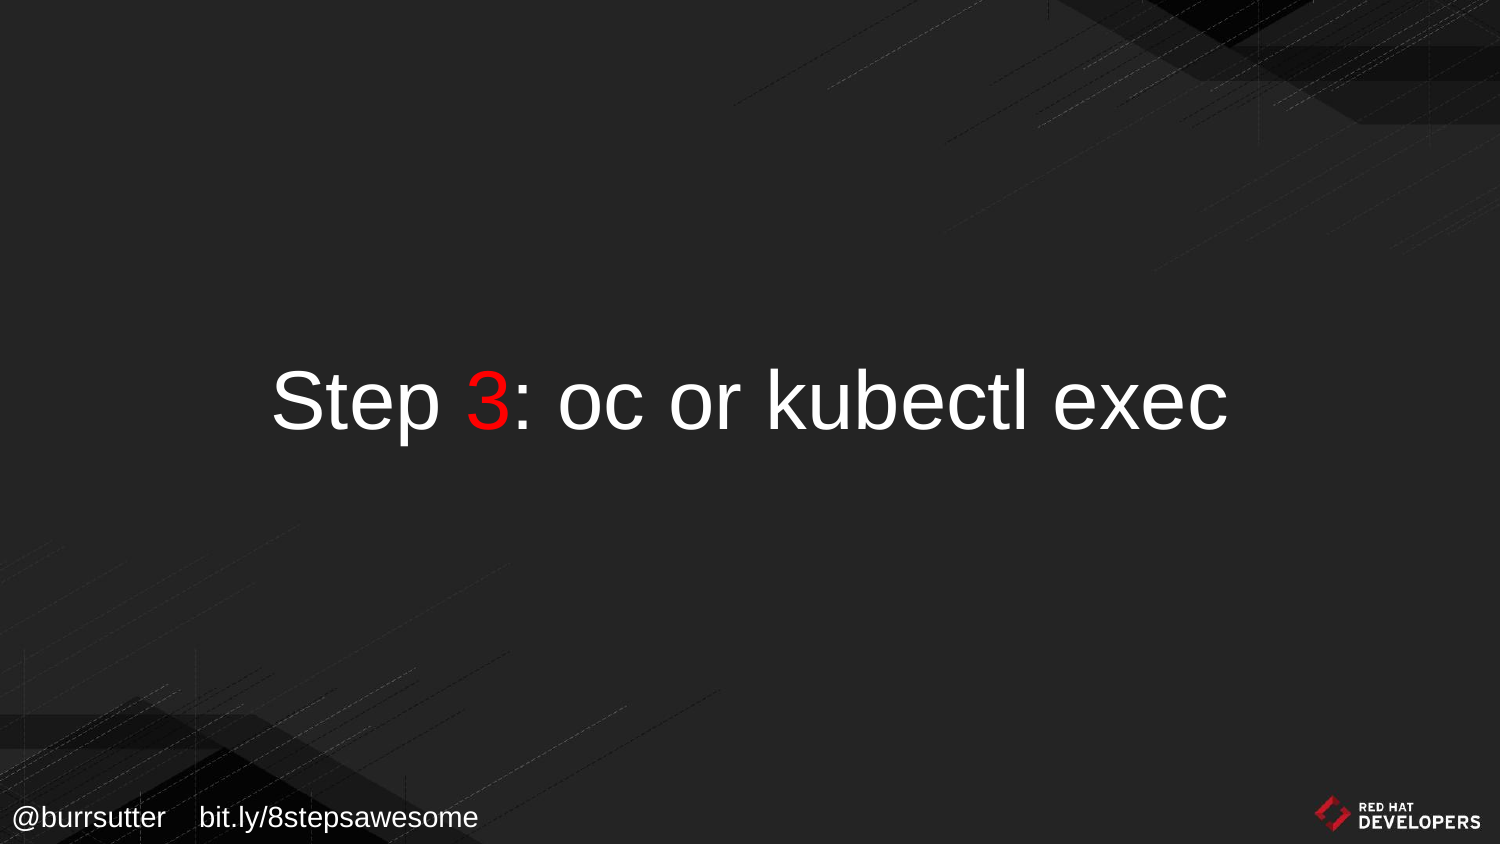

Step 3: oc or kubectl exec
@burrsutter    bit.ly/8stepsawesome